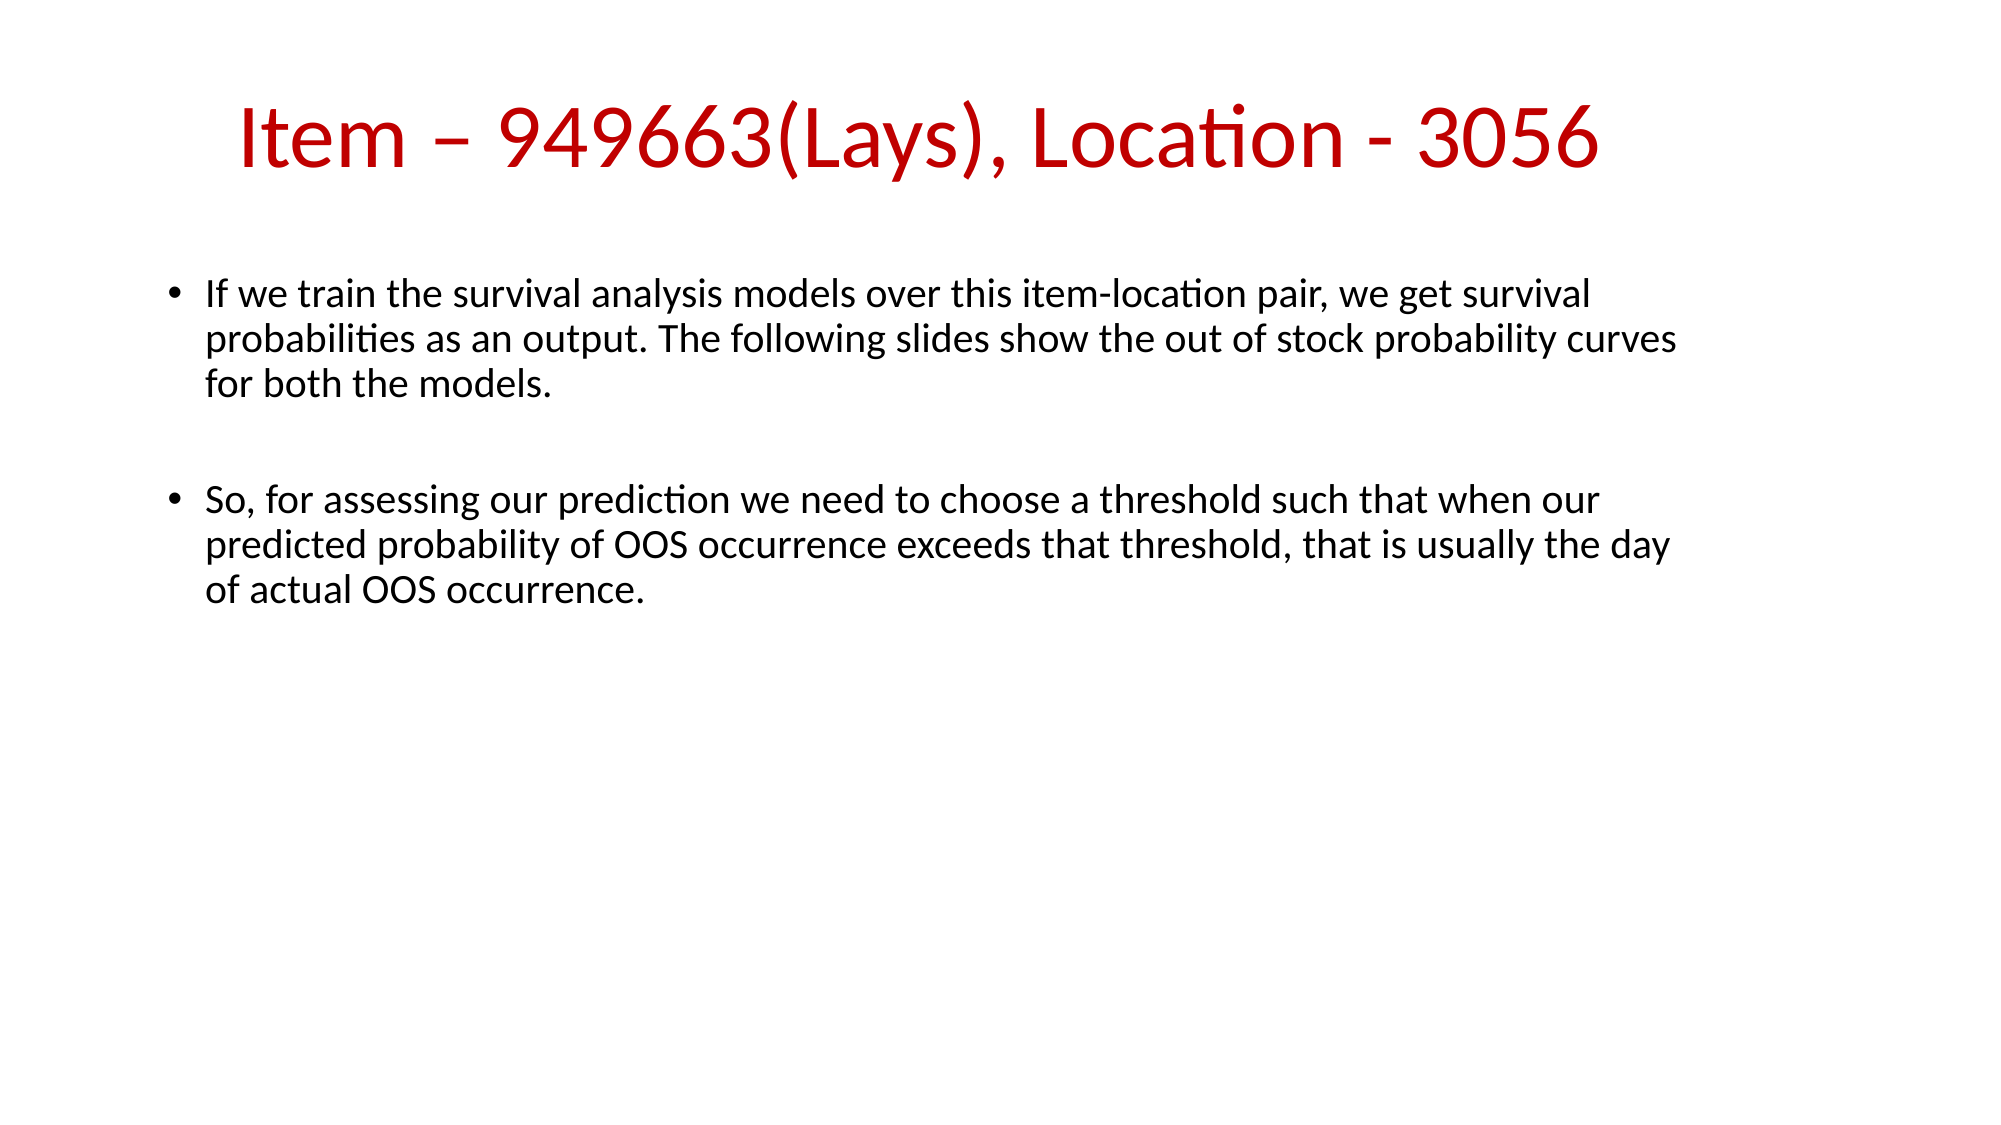

Item – 949663(Lays), Location - 3056
If we train the survival analysis models over this item-location pair, we get survival probabilities as an output. The following slides show the out of stock probability curves for both the models.
So, for assessing our prediction we need to choose a threshold such that when our predicted probability of OOS occurrence exceeds that threshold, that is usually the day of actual OOS occurrence.